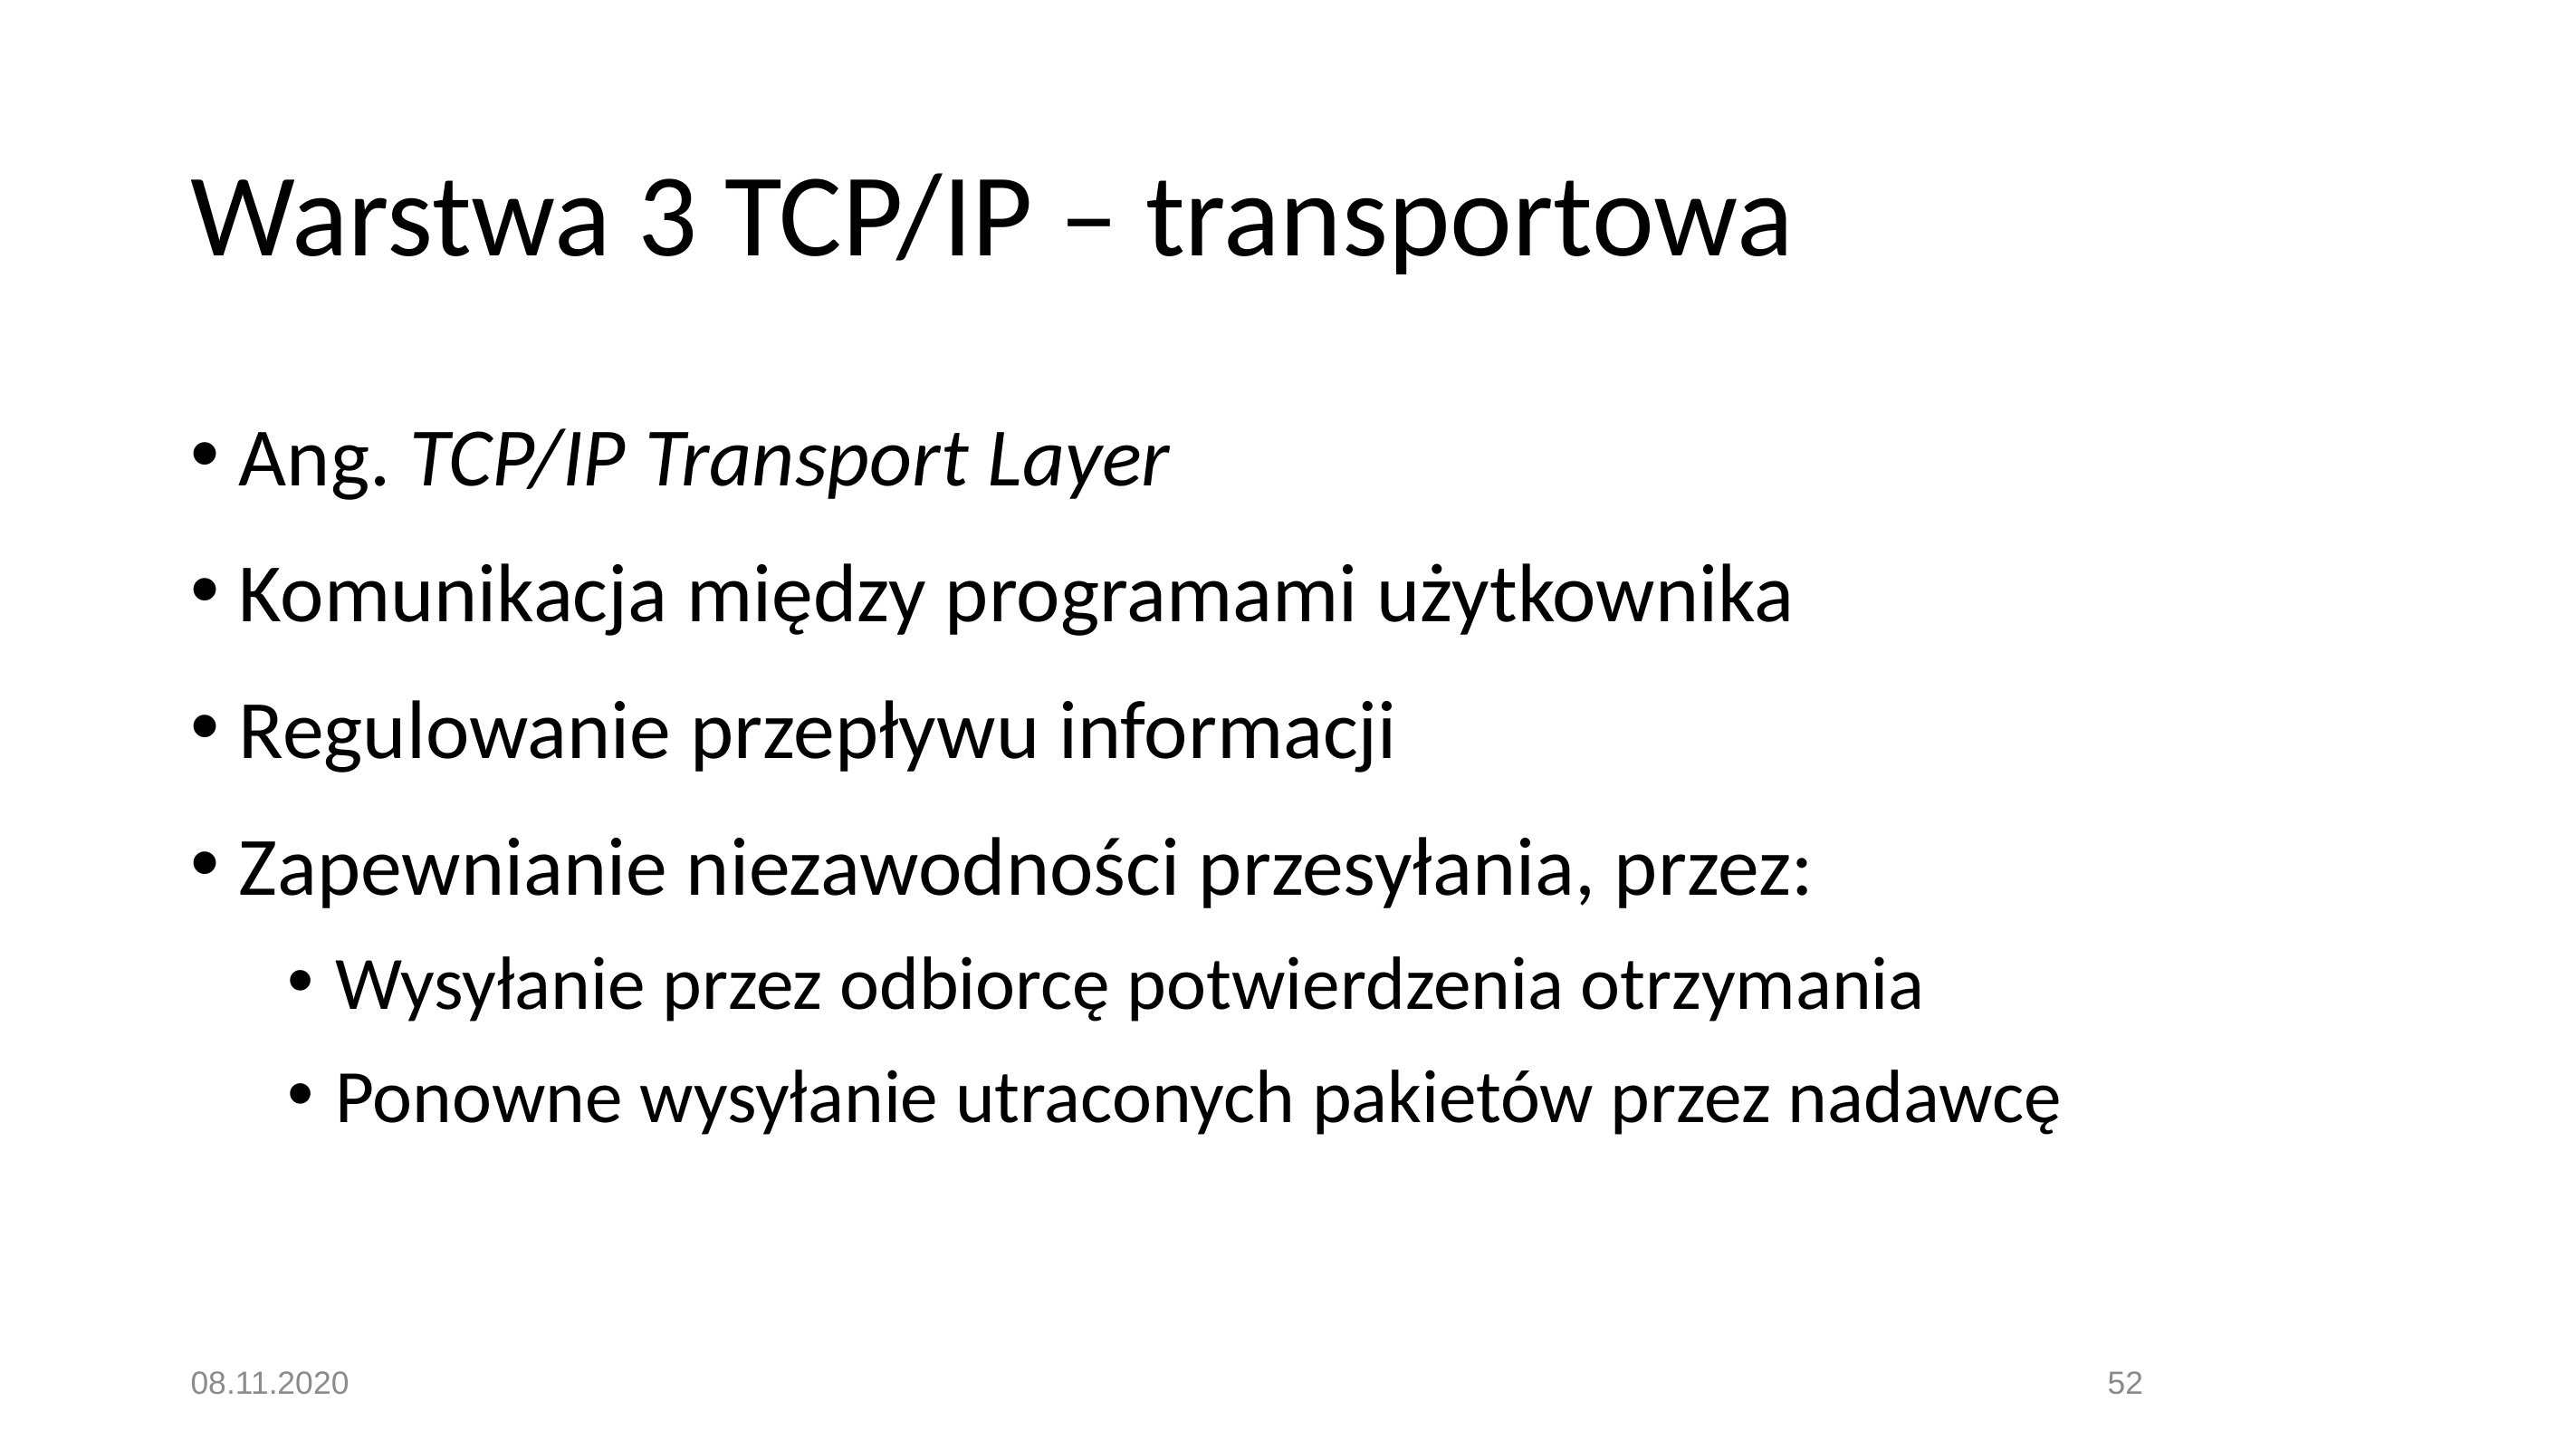

# Warstwa 3 TCP/IP – transportowa
Ang. TCP/IP Transport Layer
Komunikacja między programami użytkownika
Regulowanie przepływu informacji
Zapewnianie niezawodności przesyłania, przez:
Wysyłanie przez odbiorcę potwierdzenia otrzymania
Ponowne wysyłanie utraconych pakietów przez nadawcę
08.11.2020
52